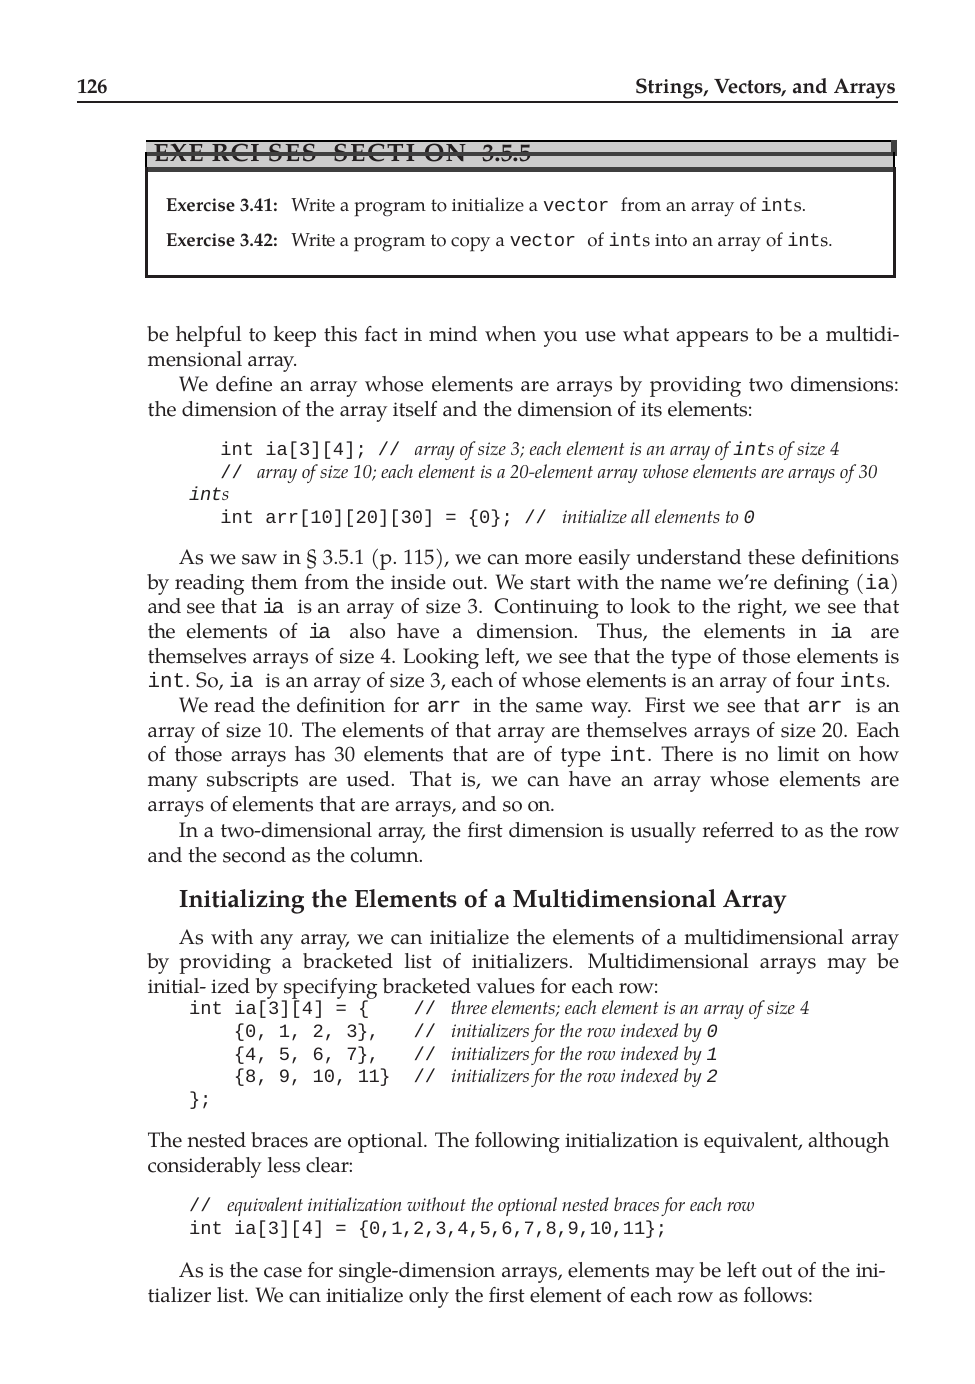

126
Strings, Vectors, and Arrays

|  |
| --- |
| Exe rci ses Secti on 3.5.5 |
| Exercise 3.41: Write a program to initialize a vector from an array of ints. Exercise 3.42: Write a program to copy a vector of ints into an array of ints. |
be helpful to keep this fact in mind when you use what appears to be a multidi- mensional array.
We define an array whose elements are arrays by providing two dimensions: the dimension of the array itself and the dimension of its elements:
int ia[3][4]; // array of size 3; each element is an array of ints of size 4
// array of size 10; each element is a 20-element array whose elements are arrays of 30 ints
int arr[10][20][30] = {0}; // initialize all elements to 0
As we saw in § 3.5.1 (p. 115), we can more easily understand these definitions by reading them from the inside out. We start with the name we’re defining (ia) and see that ia is an array of size 3. Continuing to look to the right, we see that the elements of ia also have a dimension. Thus, the elements in ia are themselves arrays of size 4. Looking left, we see that the type of those elements is int. So, ia is an array of size 3, each of whose elements is an array of four ints.
We read the definition for arr in the same way. First we see that arr is an array of size 10. The elements of that array are themselves arrays of size 20. Each of those arrays has 30 elements that are of type int. There is no limit on how many subscripts are used. That is, we can have an array whose elements are arrays of elements that are arrays, and so on.
In a two-dimensional array, the first dimension is usually referred to as the row and the second as the column.
Initializing the Elements of a Multidimensional Array
As with any array, we can initialize the elements of a multidimensional array by providing a bracketed list of initializers. Multidimensional arrays may be initial- ized by specifying bracketed values for each row:
int ia[3][4] = {
{0, 1, 2, 3},
{4, 5, 6, 7},
{8, 9, 10, 11}
};
// three elements; each element is an array of size 4
// initializers for the row indexed by 0
// initializers for the row indexed by 1
// initializers for the row indexed by 2
The nested braces are optional. The following initialization is equivalent, although considerably less clear:
// equivalent initialization without the optional nested braces for each row
int ia[3][4] = {0,1,2,3,4,5,6,7,8,9,10,11};

As is the case for single-dimension arrays, elements may be left out of the ini- tializer list. We can initialize only the first element of each row as follows: